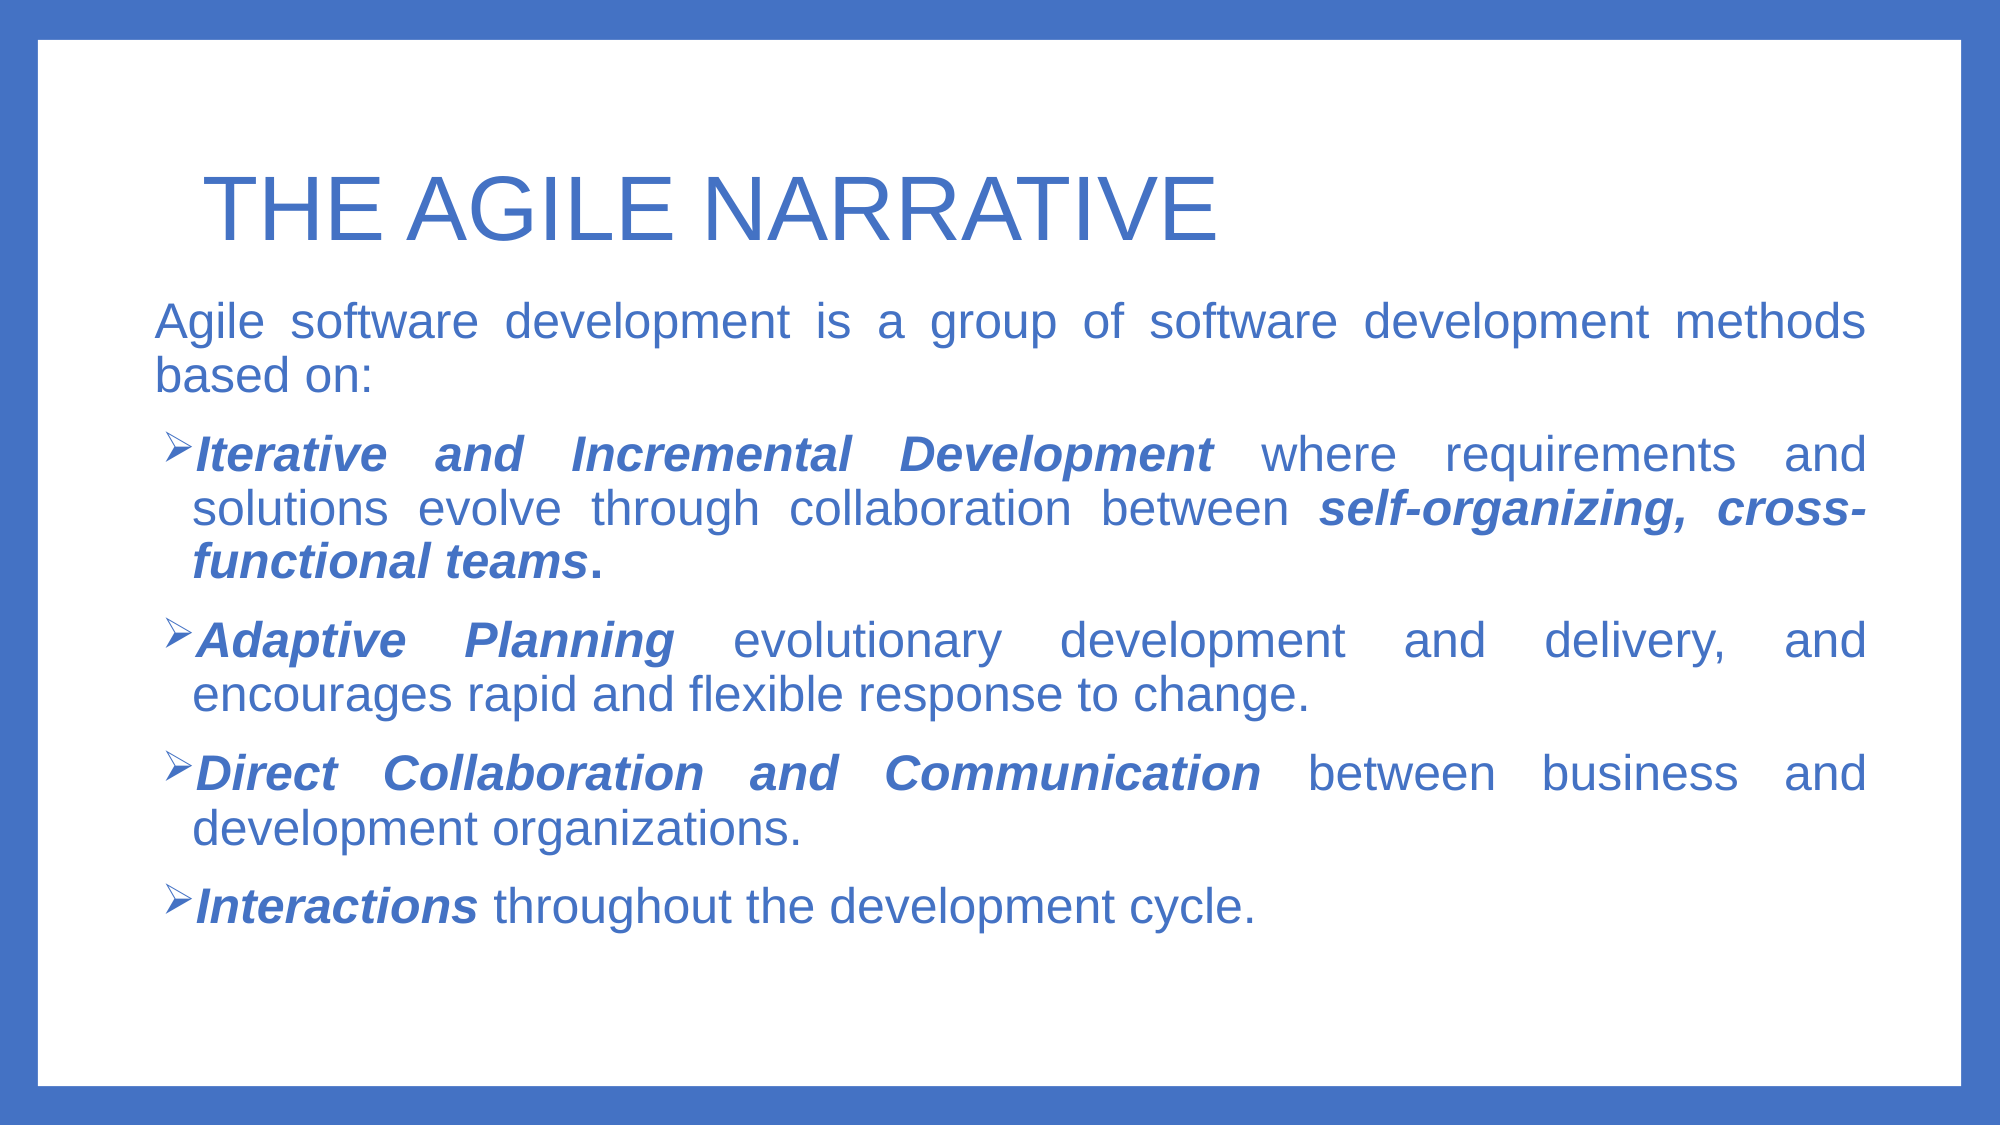

# THE AGILE NARRATIVE
Agile software development is a group of software development methods based on:
Iterative and Incremental Development where requirements and solutions evolve through collaboration between self-organizing, cross-functional teams.
Adaptive Planning evolutionary development and delivery, and encourages rapid and flexible response to change.
Direct Collaboration and Communication between business and development organizations.
Interactions throughout the development cycle.